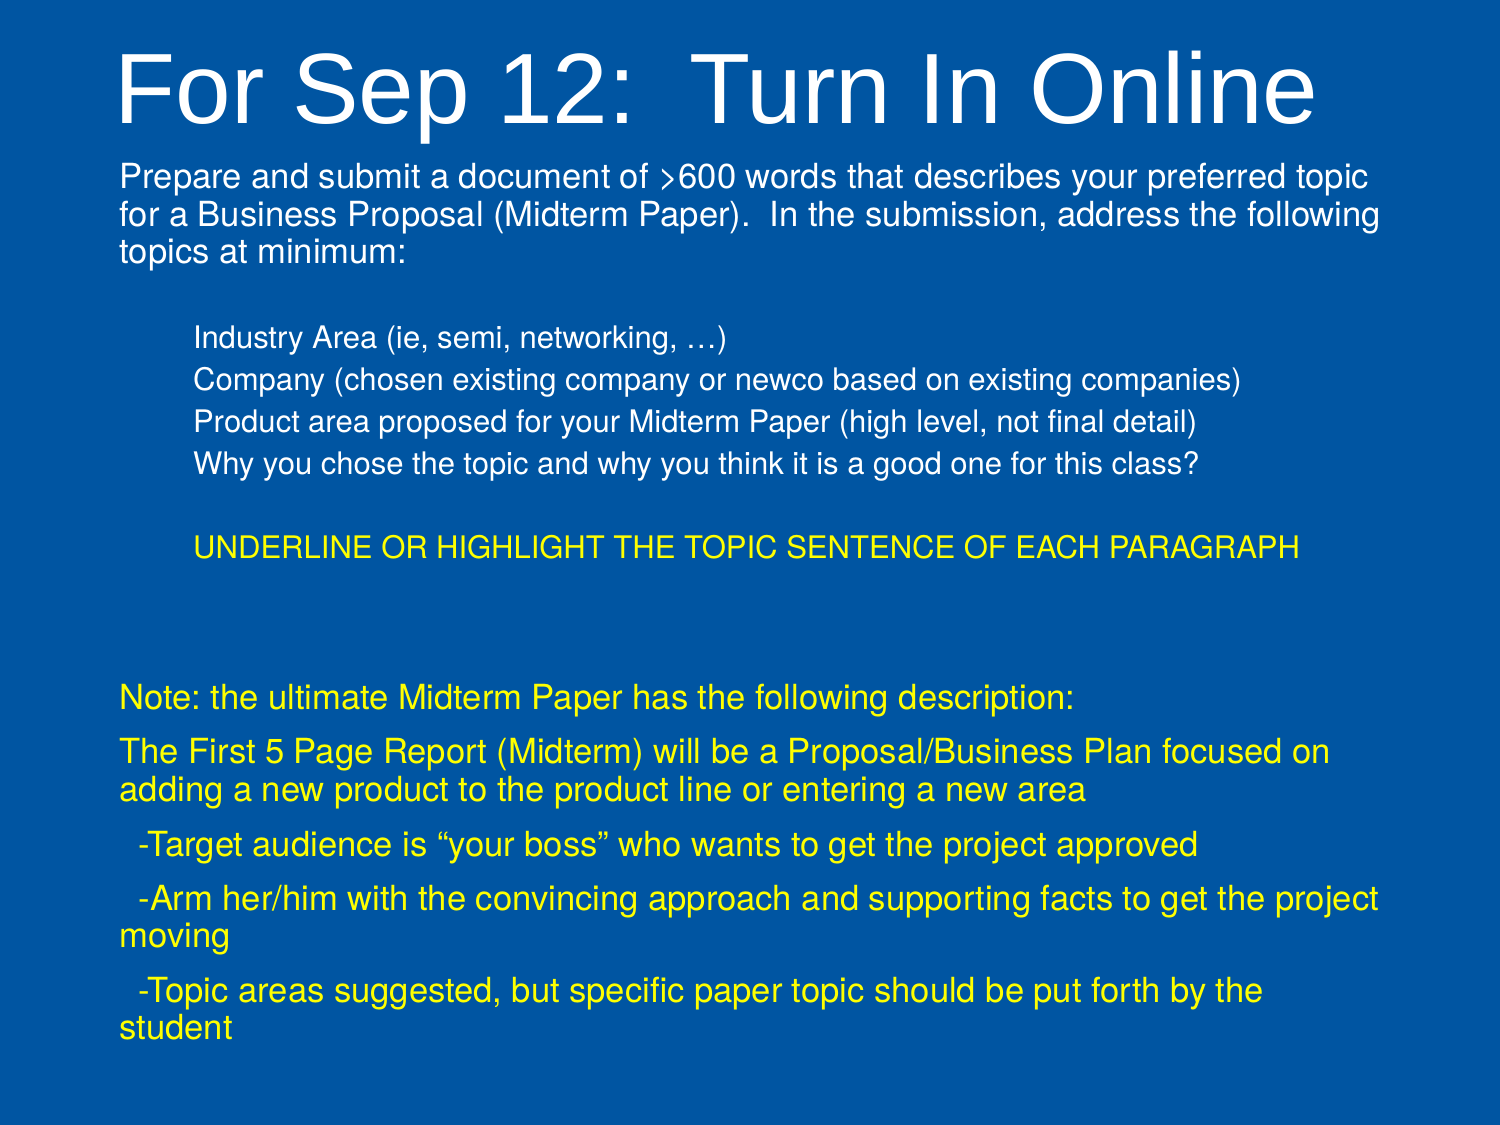

# For Sep 12:  Turn In Online
Prepare and submit a document of >600 words that describes your preferred topic for a Business Proposal (Midterm Paper).  In the submission, address the following topics at minimum:
Industry Area (ie, semi, networking, …)
Company (chosen existing company or newco based on existing companies)
Product area proposed for your Midterm Paper (high level, not final detail)
Why you chose the topic and why you think it is a good one for this class?

UNDERLINE OR HIGHLIGHT THE TOPIC SENTENCE OF EACH PARAGRAPH

Note: the ultimate Midterm Paper has the following description:
The First 5 Page Report (Midterm) will be a Proposal/Business Plan focused on adding a new product to the product line or entering a new area
  -Target audience is “your boss” who wants to get the project approved
  -Arm her/him with the convincing approach and supporting facts to get the project moving
  -Topic areas suggested, but specific paper topic should be put forth by the student